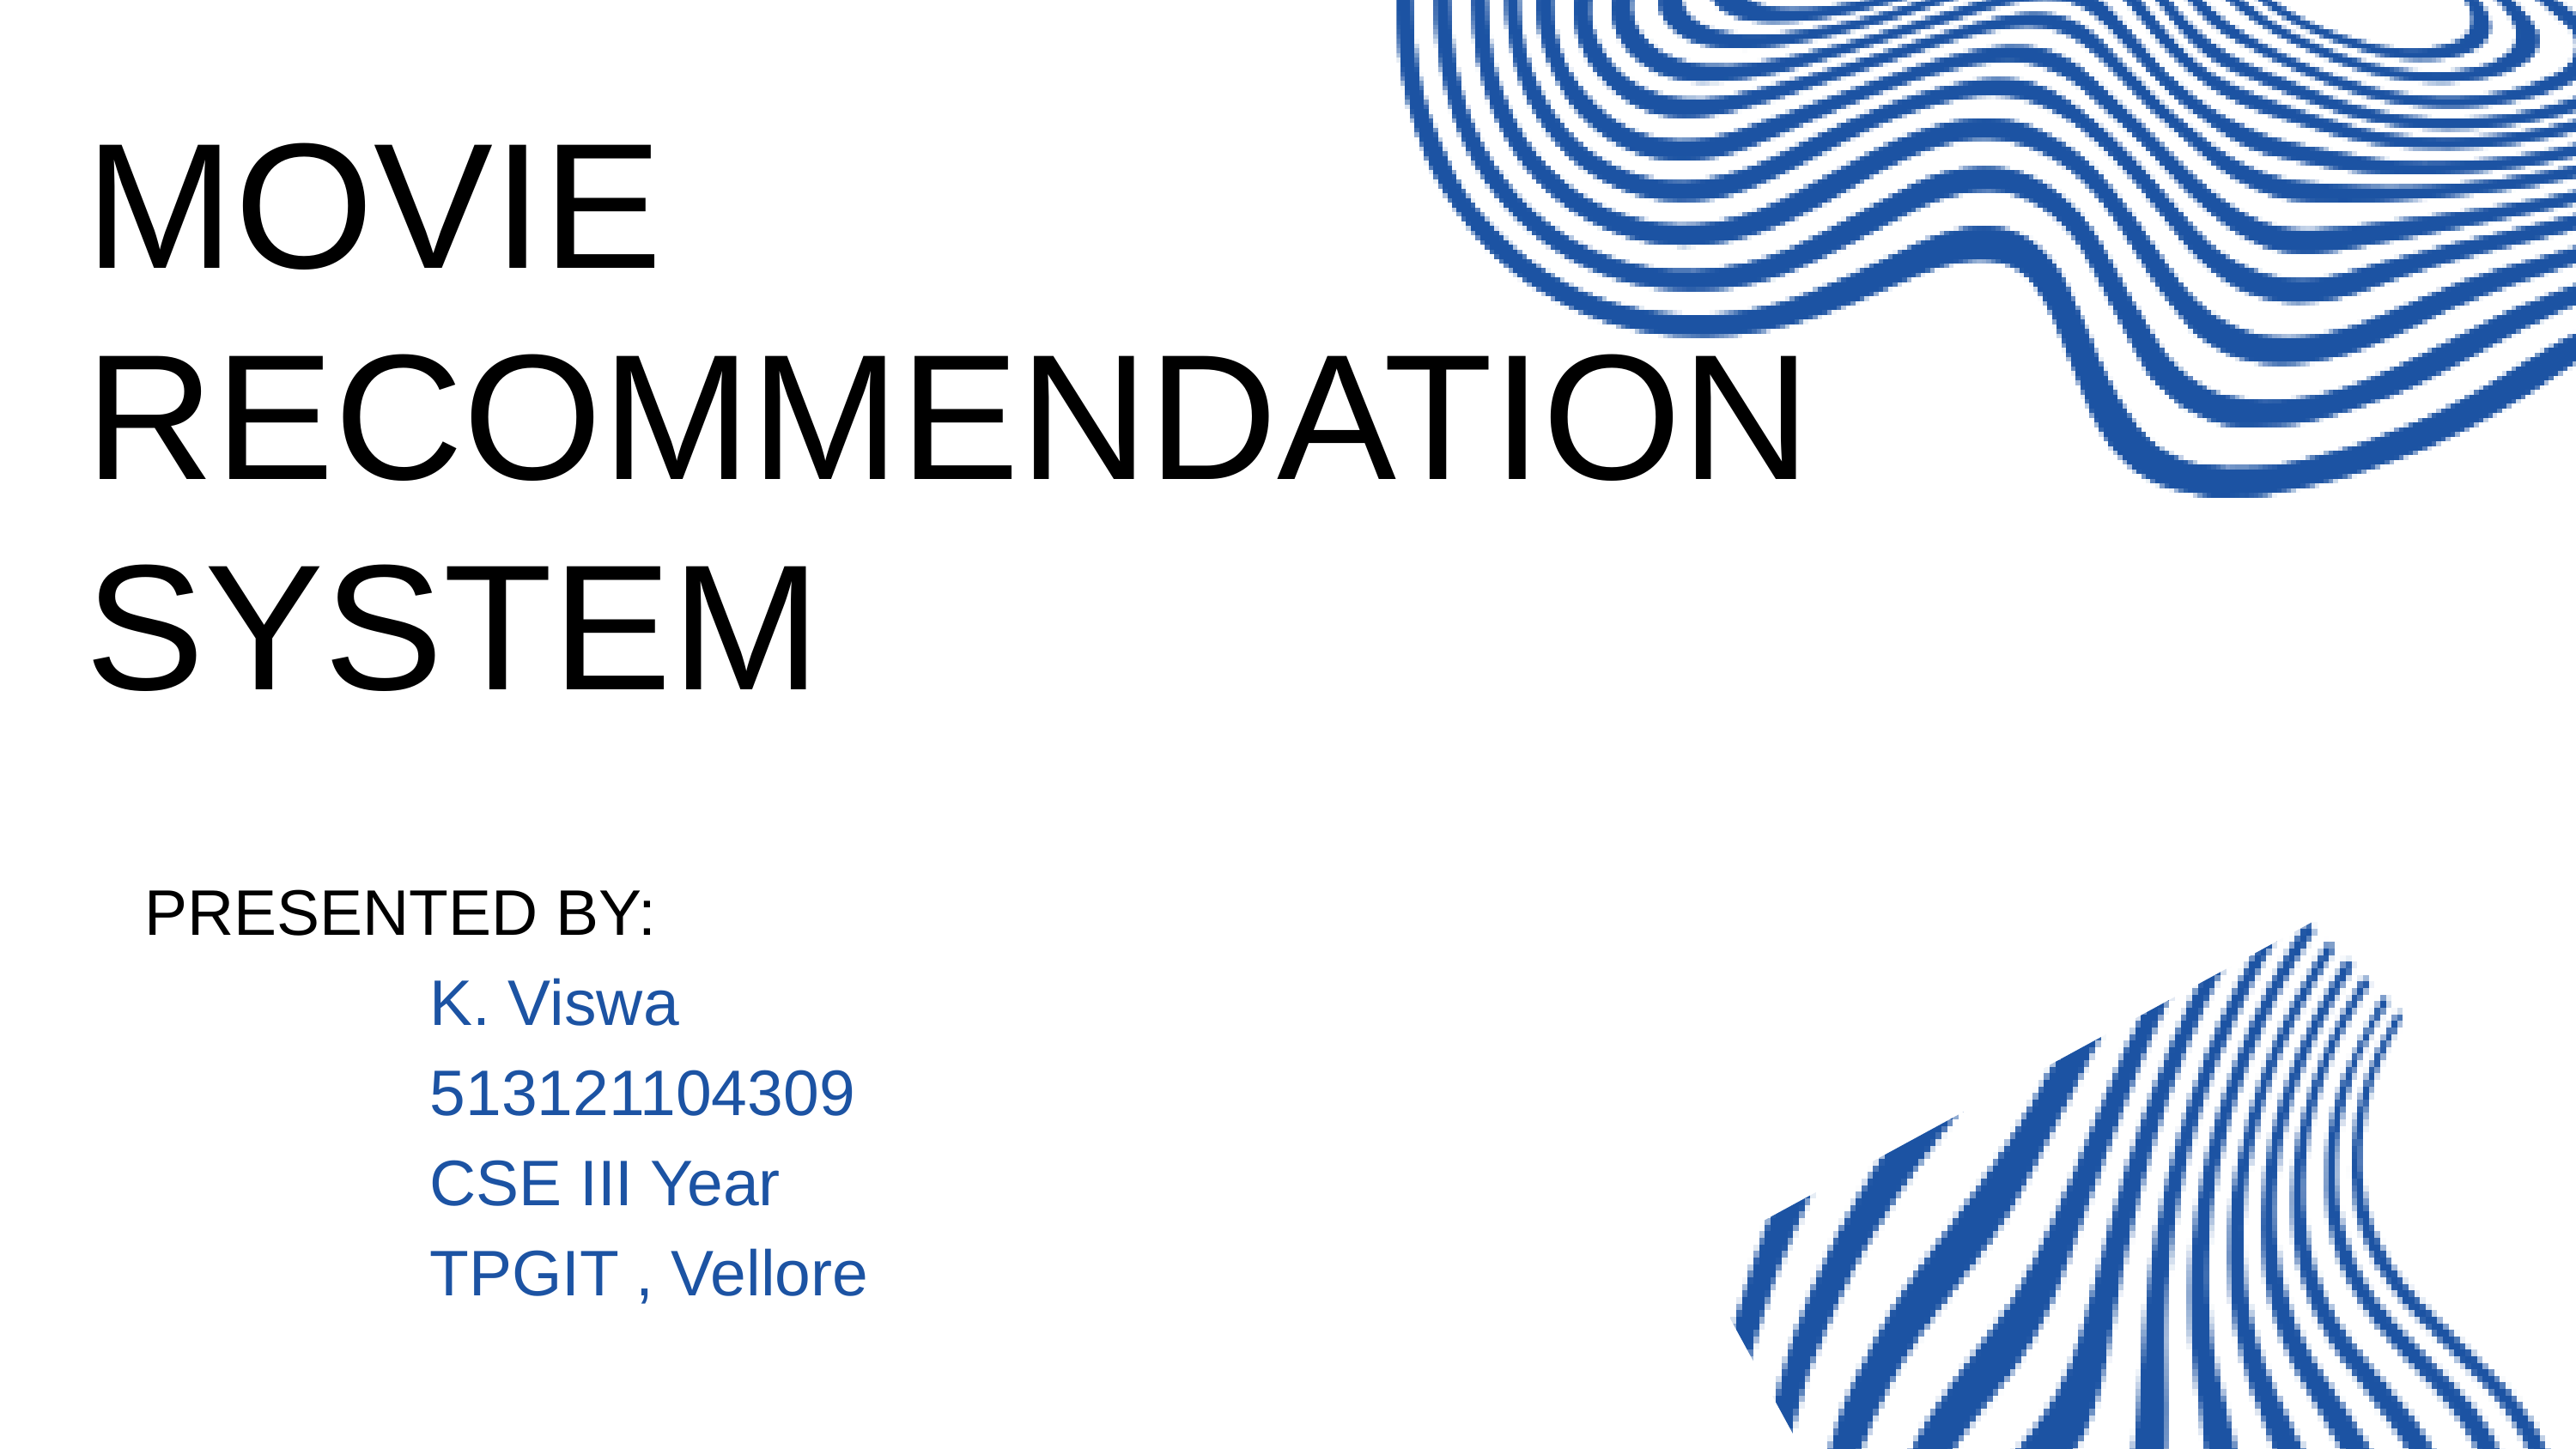

MOVIE RECOMMENDATION SYSTEM
PRESENTED BY:
                K. Viswa
                513121104309
                CSE III Year
                TPGIT , Vellore